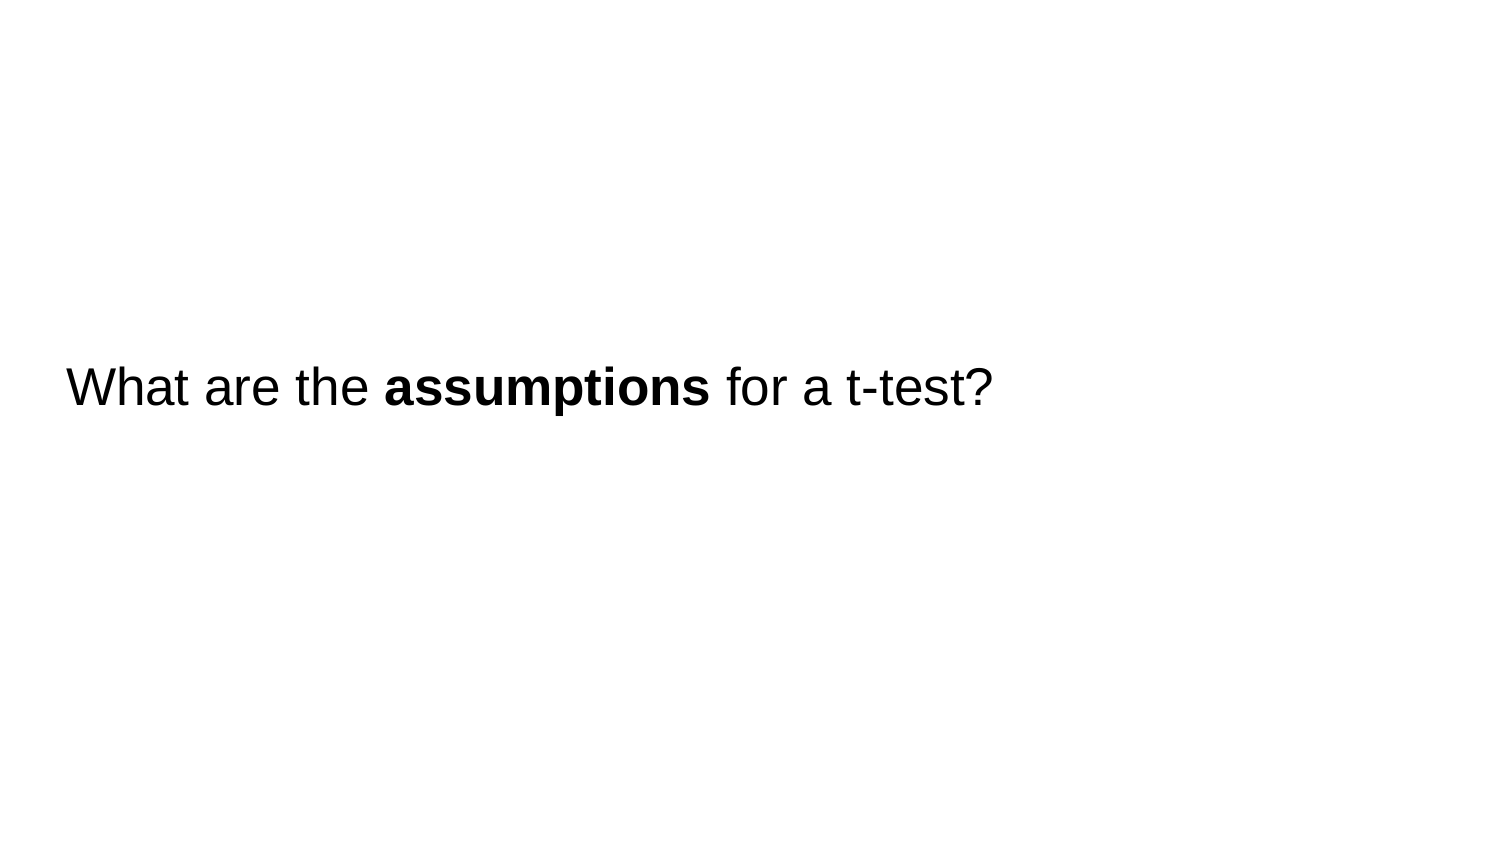

# What are the assumptions for a t-test?